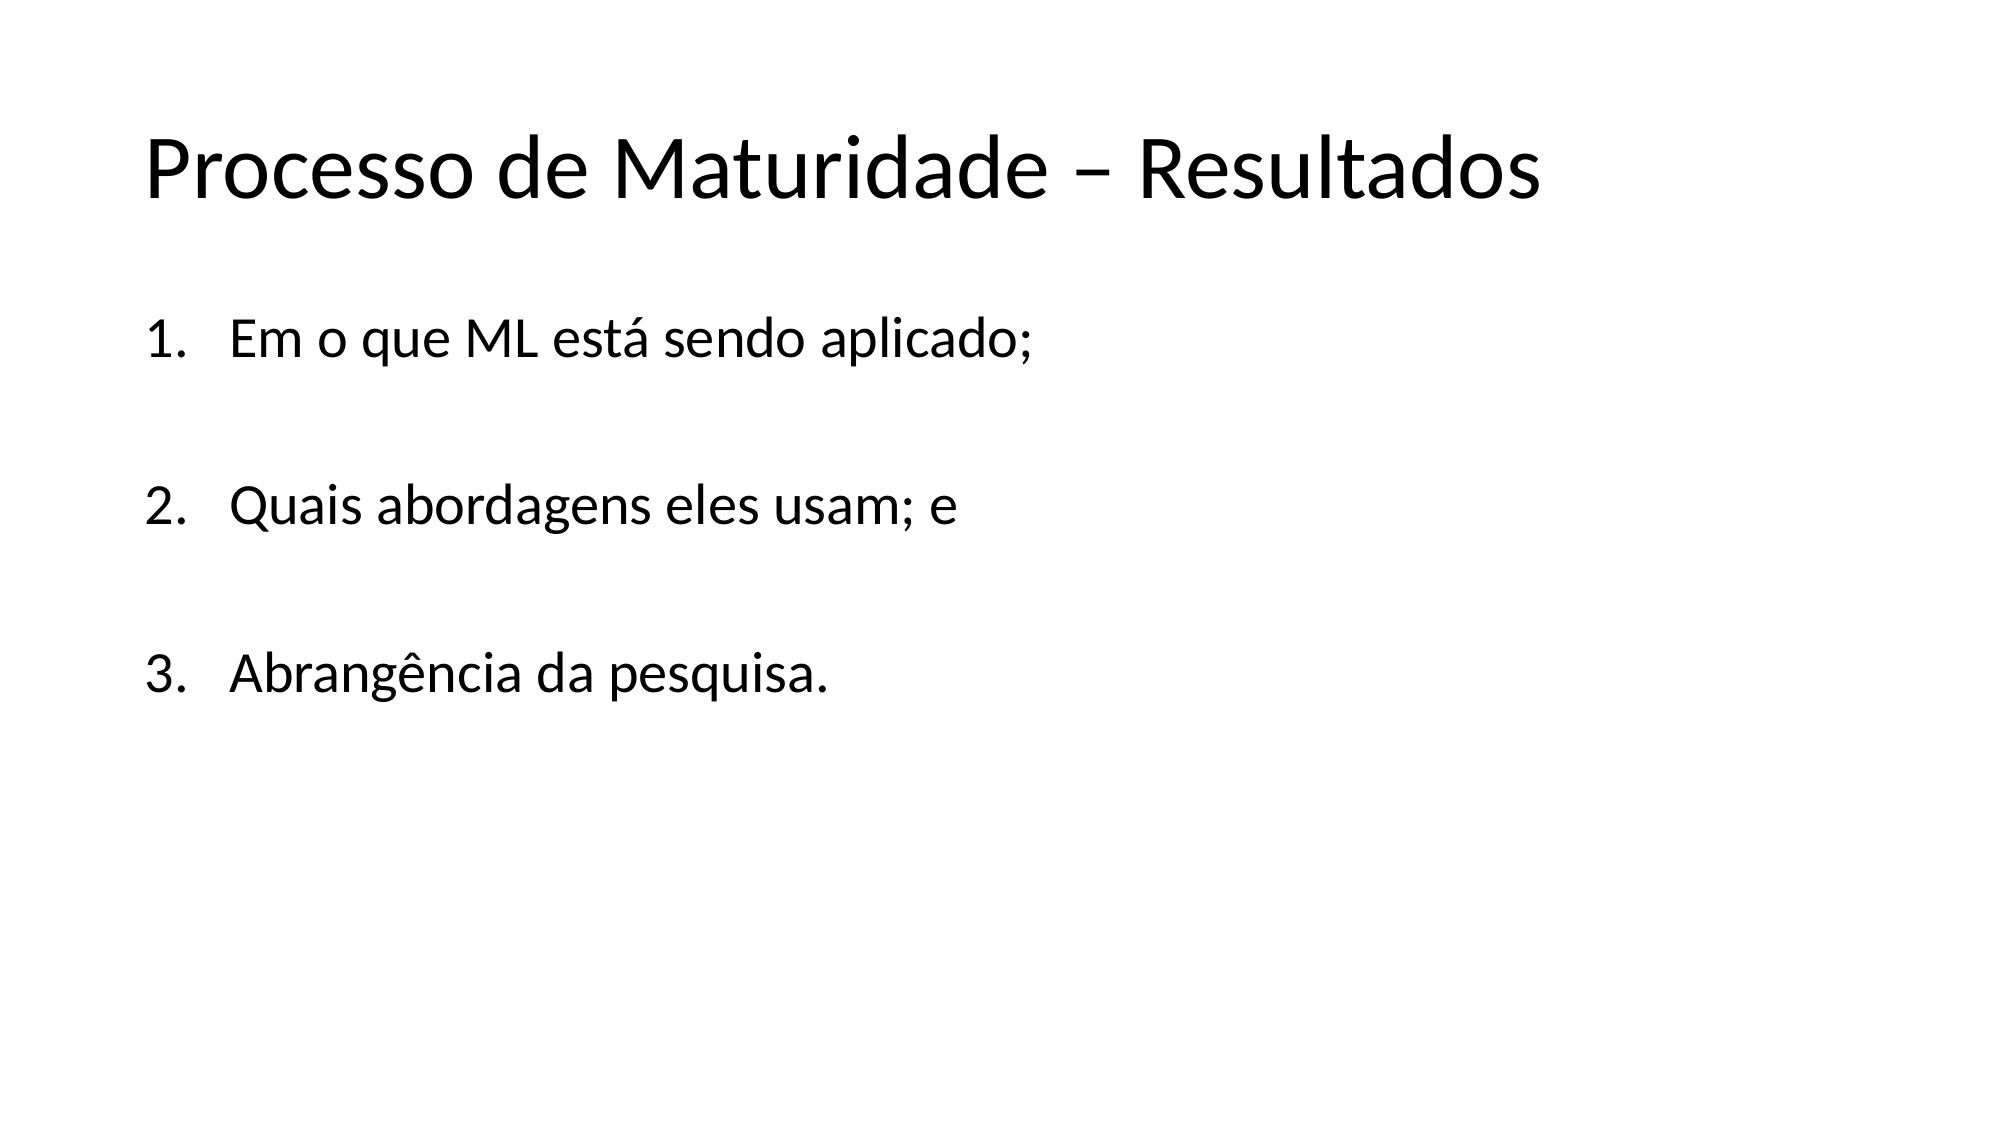

# Processo de Maturidade – Resultados
Em o que ML está sendo aplicado;

Quais abordagens eles usam; e

Abrangência da pesquisa.
27